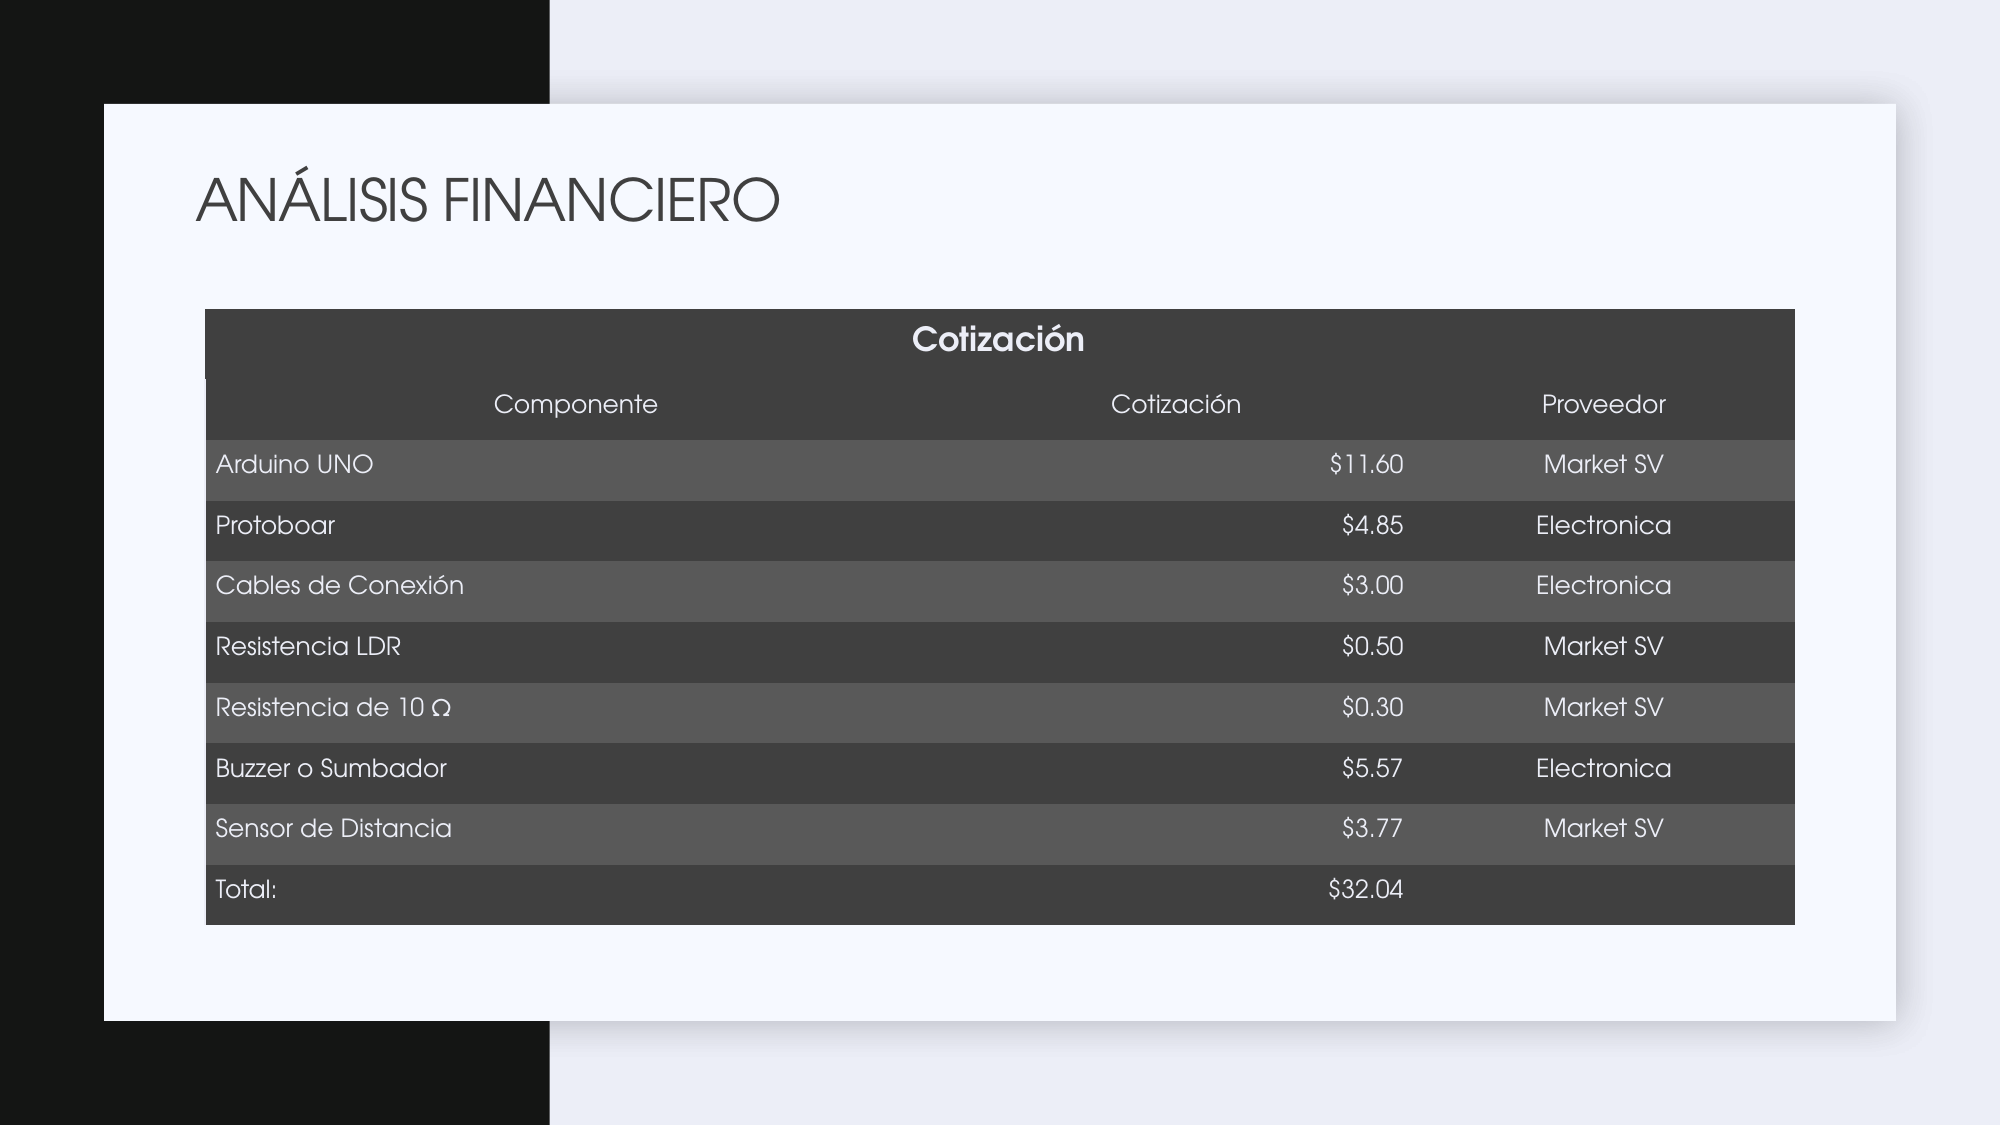

# Análisis financiero
| Cotización |  |  |  |
| --- | --- | --- | --- |
| Componente | Cotización | Proveedor |  |
| Arduino UNO | $11.60 | Market SV |  |
| Protoboar | $4.85 | Electronica |  |
| Cables de Conexión | $3.00 | Electronica |  |
| Resistencia LDR | $0.50 | Market SV |  |
| Resistencia de 10 Ω | $0.30 | Market SV |  |
| Buzzer o Sumbador | $5.57 | Electronica |  |
| Sensor de Distancia | $3.77 | Market SV |  |
| Total: | $32.04 |  |  |